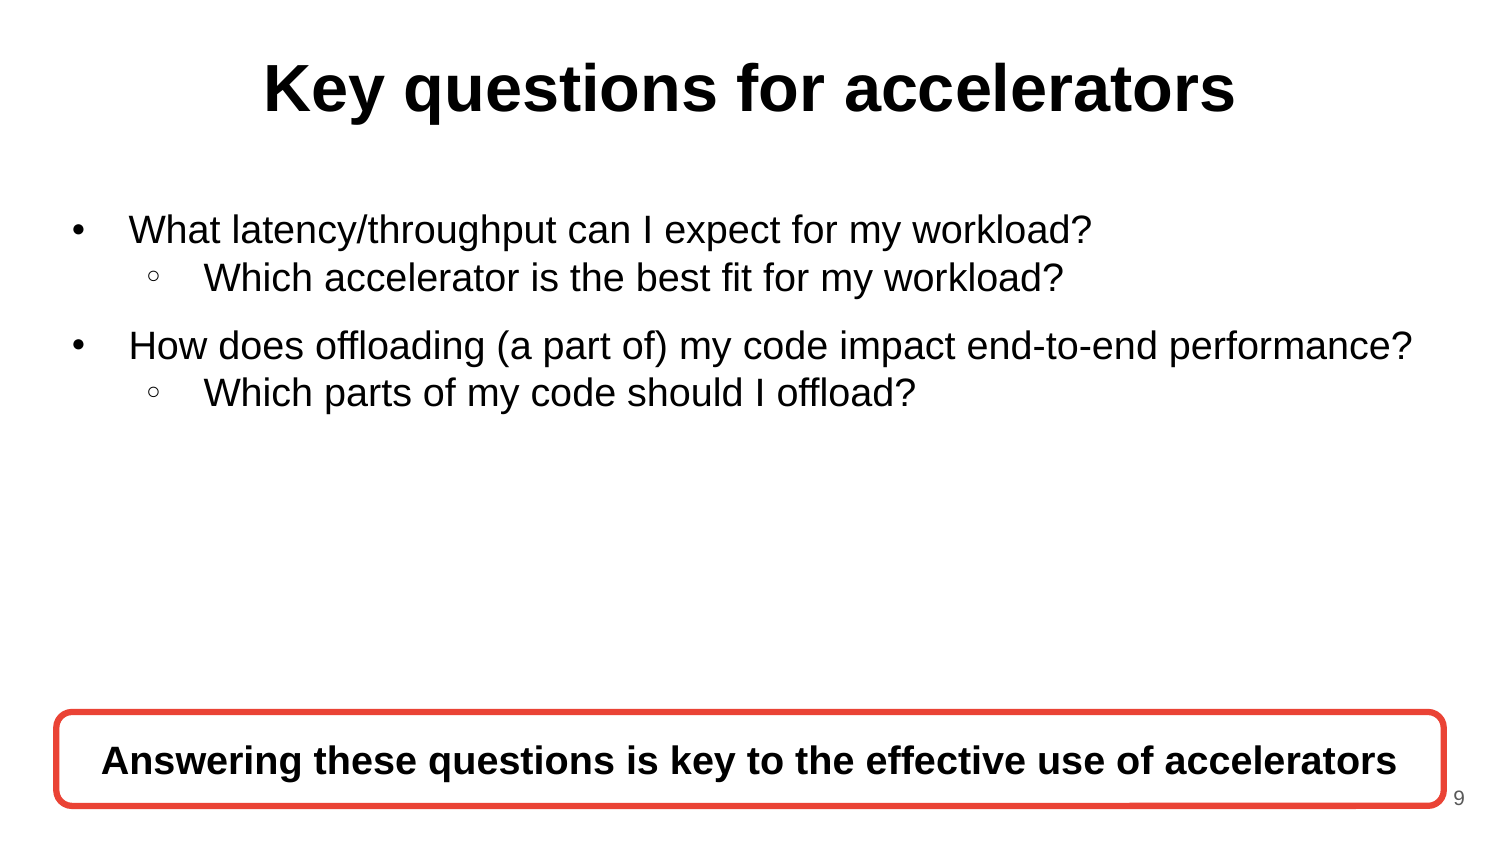

# Key questions for accelerators
What latency/throughput can I expect for my workload?
Which accelerator is the best fit for my workload?
How does offloading (a part of) my code impact end-to-end performance?
Which parts of my code should I offload?
Answering these questions is key to the effective use of accelerators
9